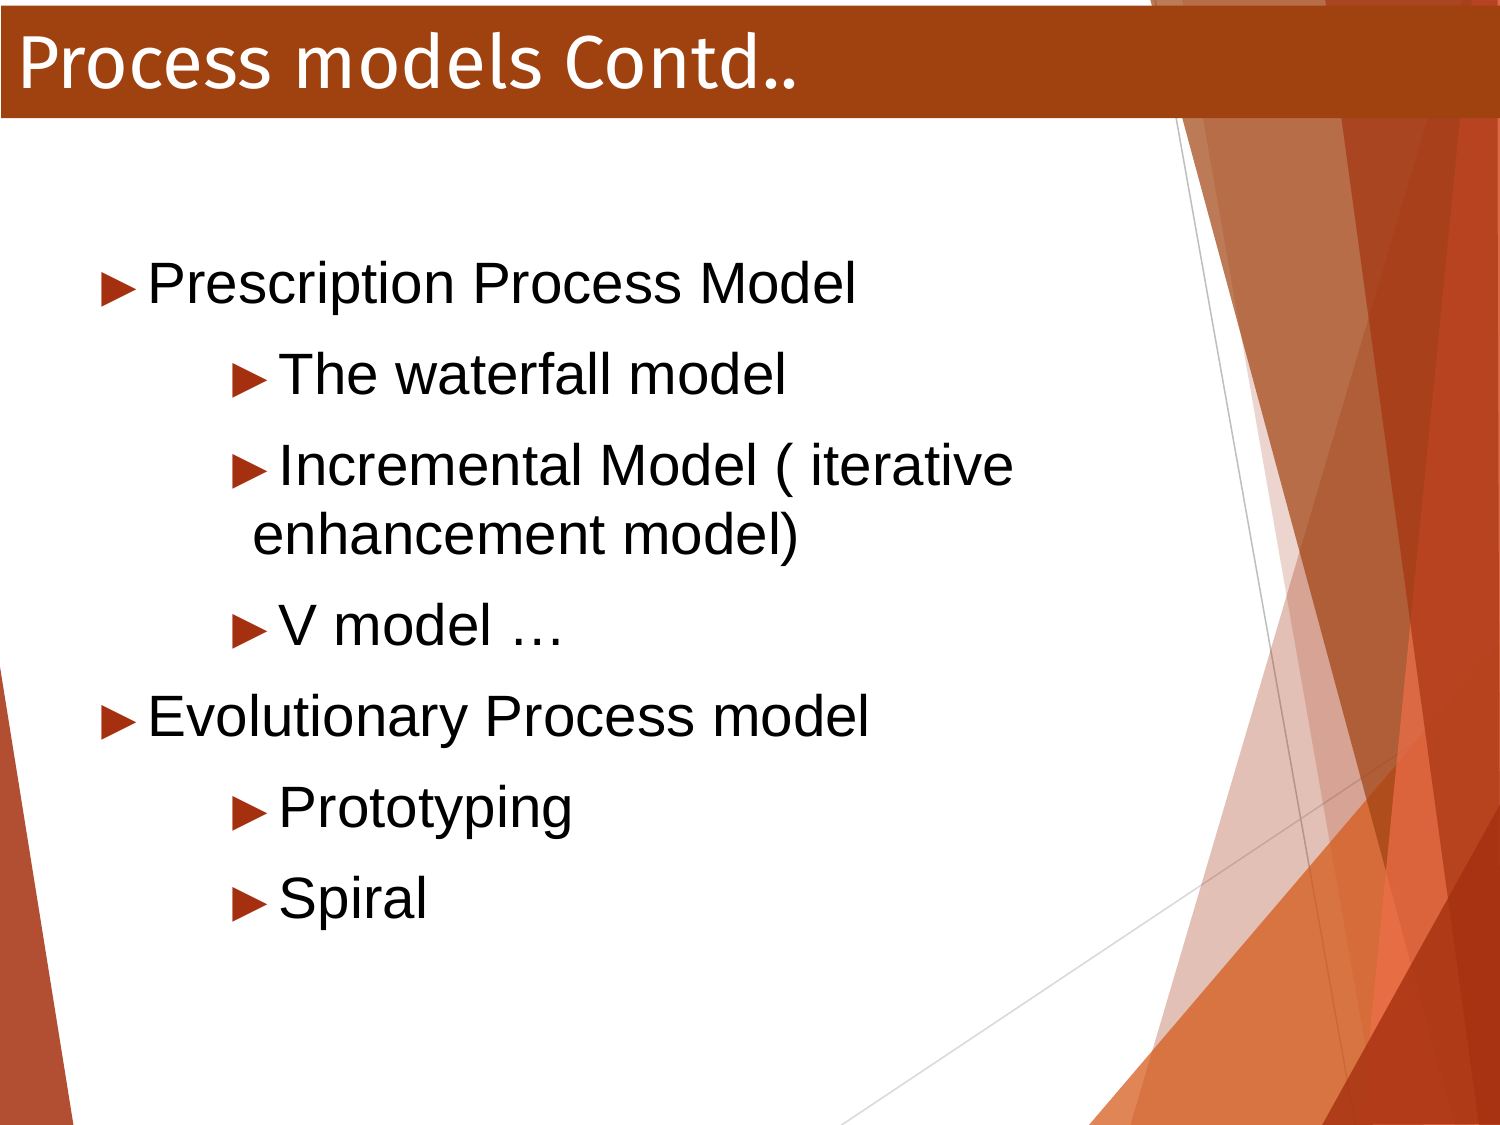

# Process models Contd..
Prescription Process Model
The waterfall model
Incremental Model ( iterative enhancement model)
V model …
Evolutionary Process model
Prototyping
Spiral